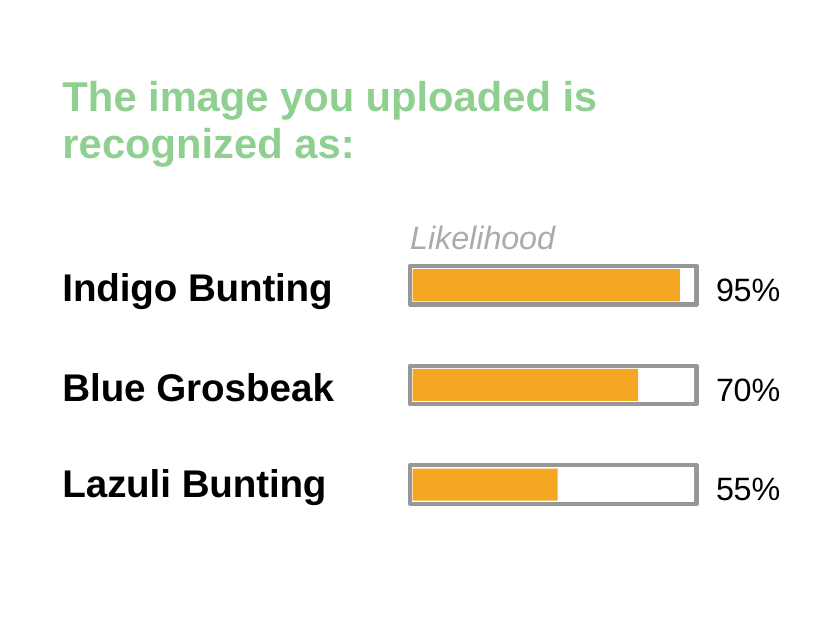

# The image you uploaded is  recognized as:
Likelihood
Indigo Bunting

95%
Blue Grosbeak

70%
Lazuli Bunting

55%